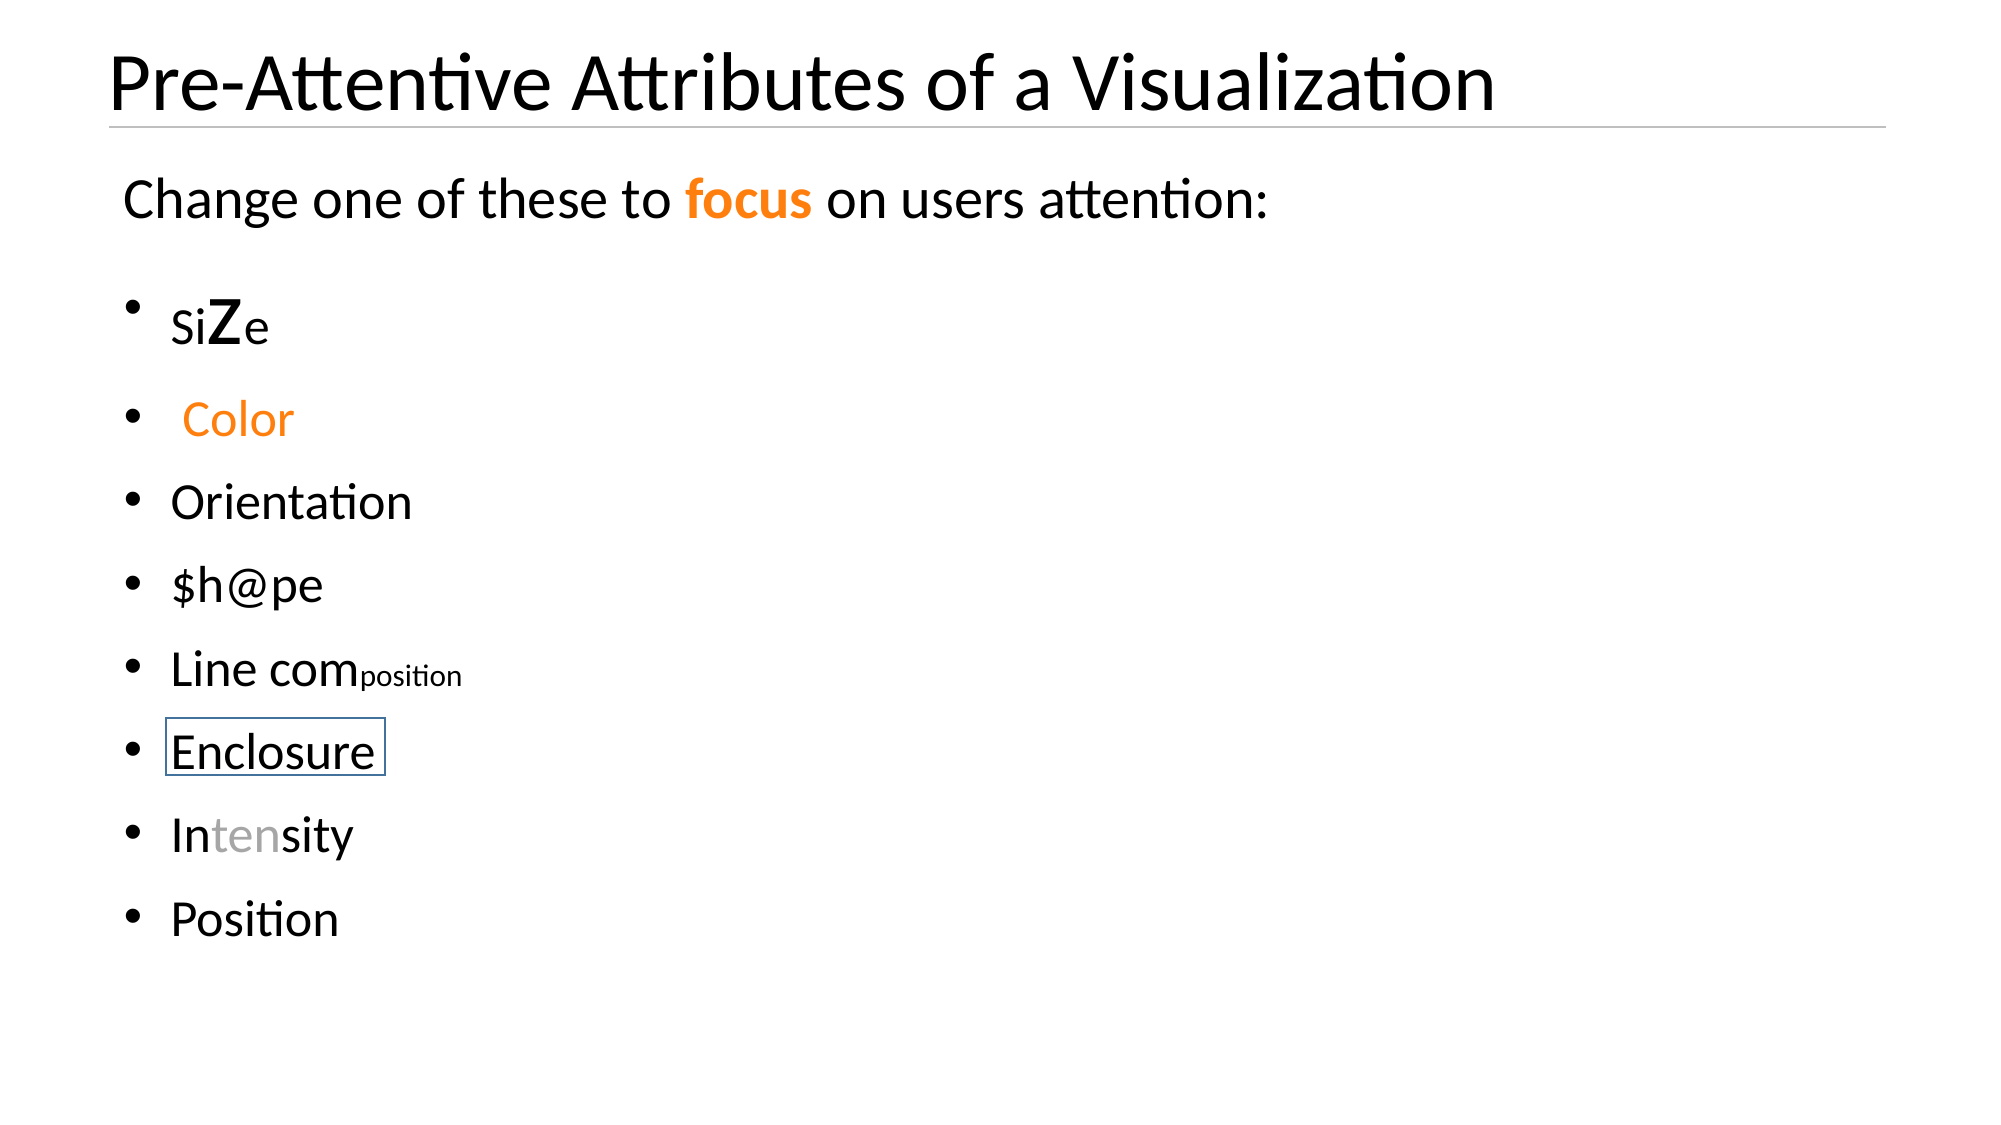

# Pre-Attentive Attributes of a Visualization
Change one of these to focus on users attention:
Size
 Color
Orientation
$h@pe
Line composition
Enclosure
Intensity
Position